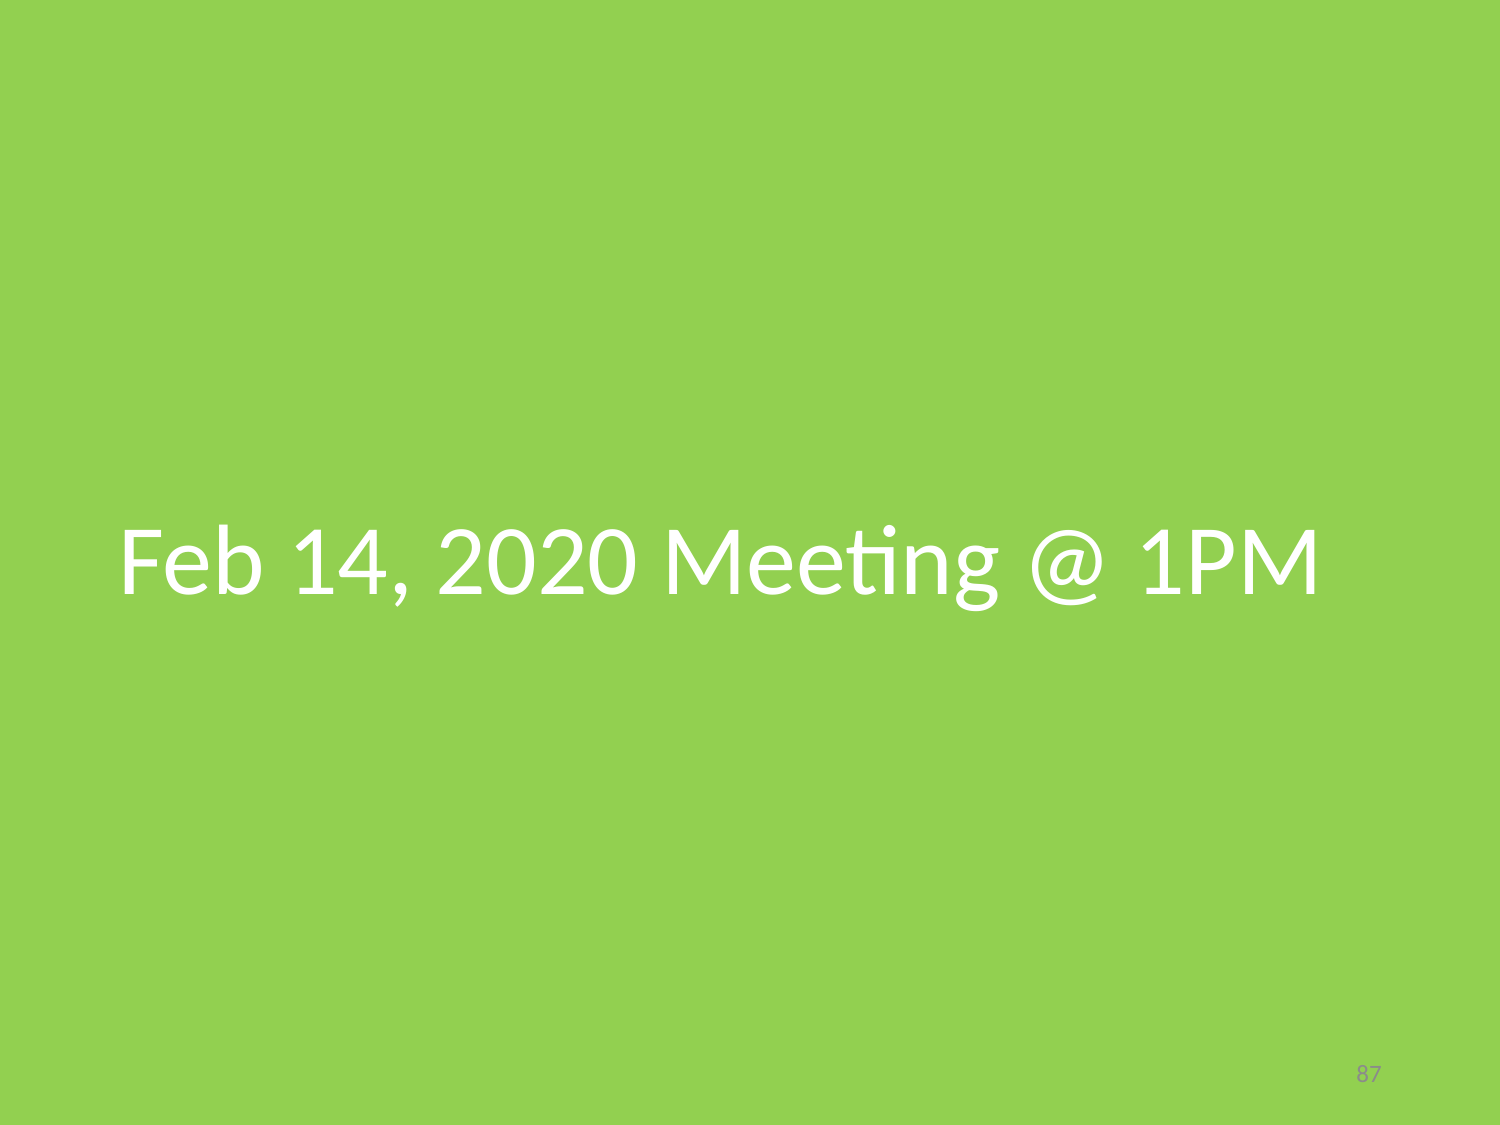

# Feb 14, 2020 Meeting @ 1PM
87